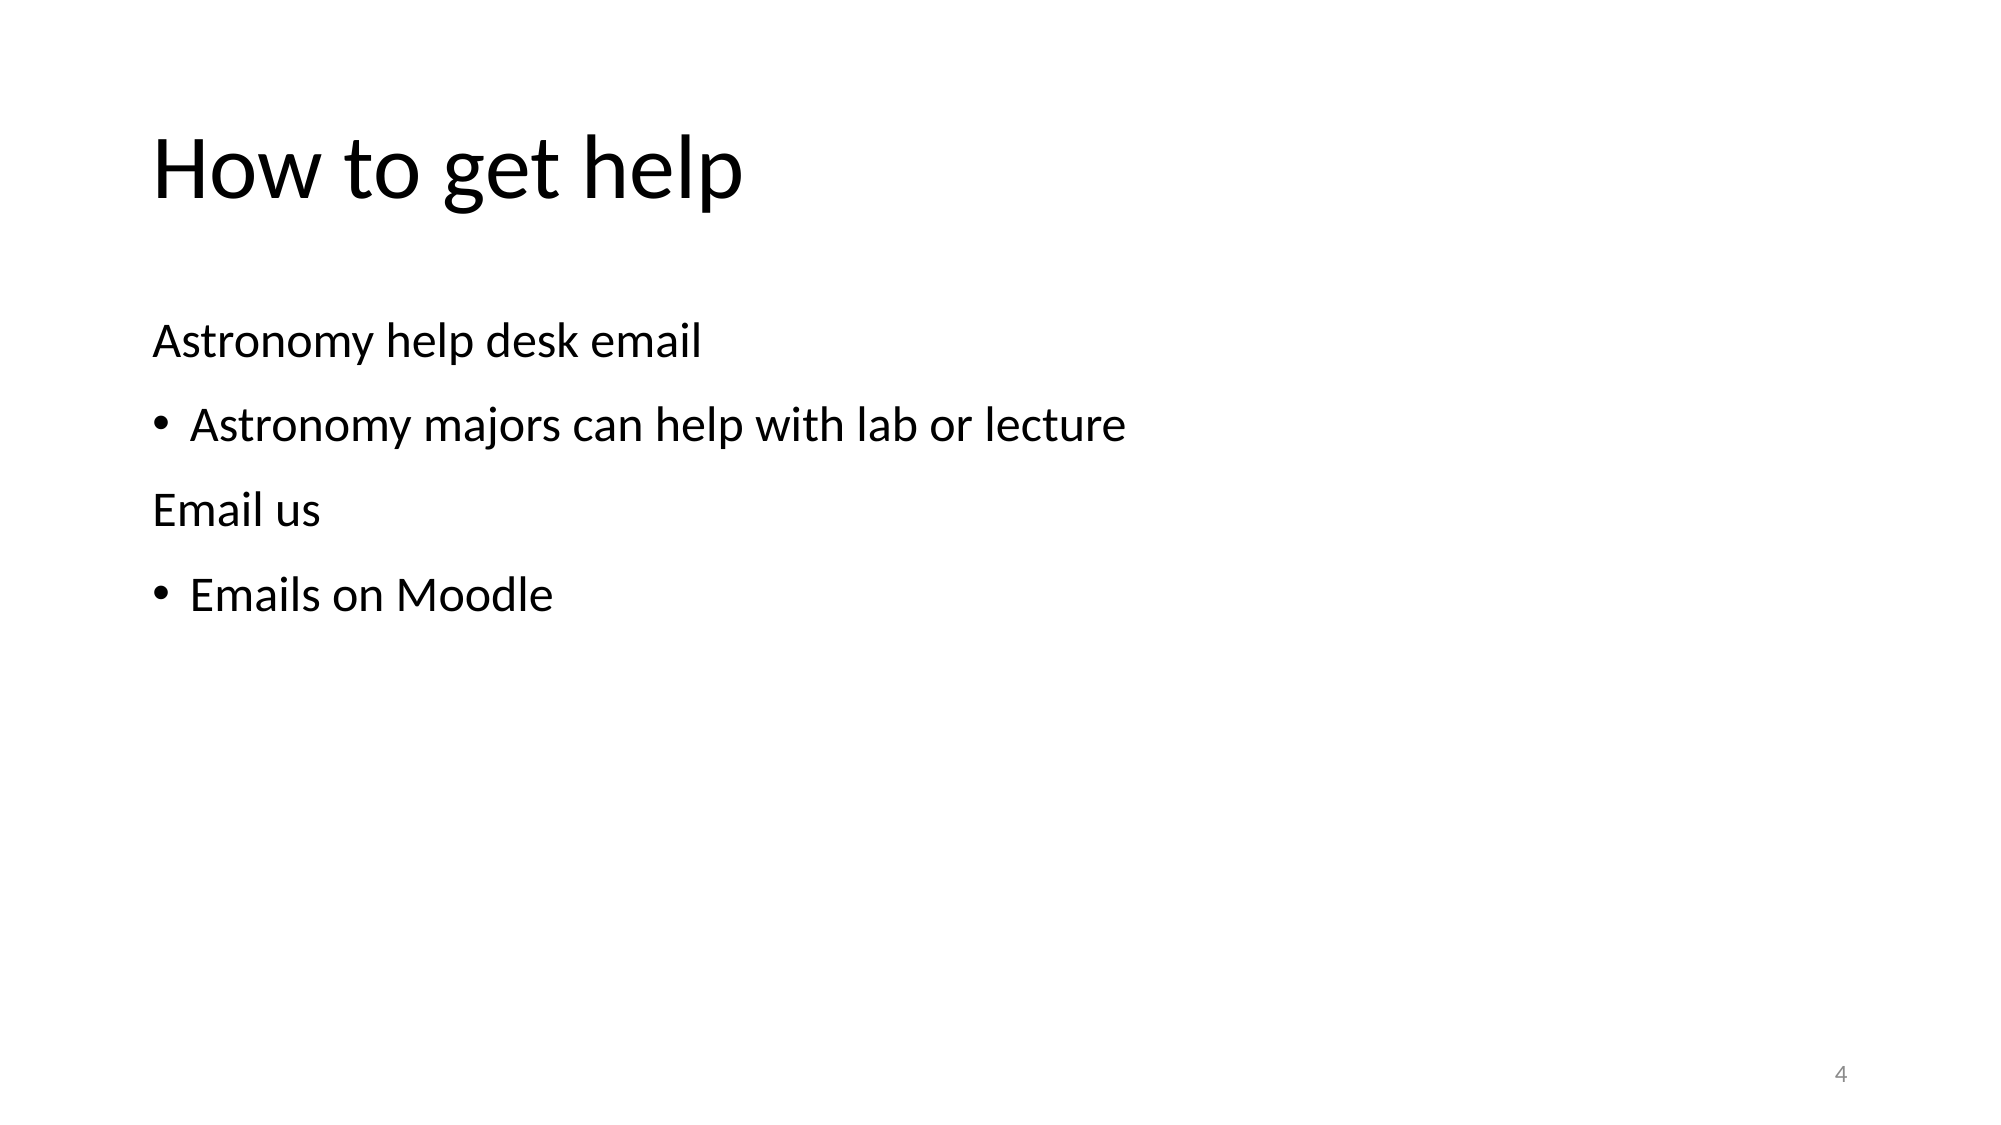

# How to get help
Astronomy help desk email
Astronomy majors can help with lab or lecture
Email us
Emails on Moodle
4